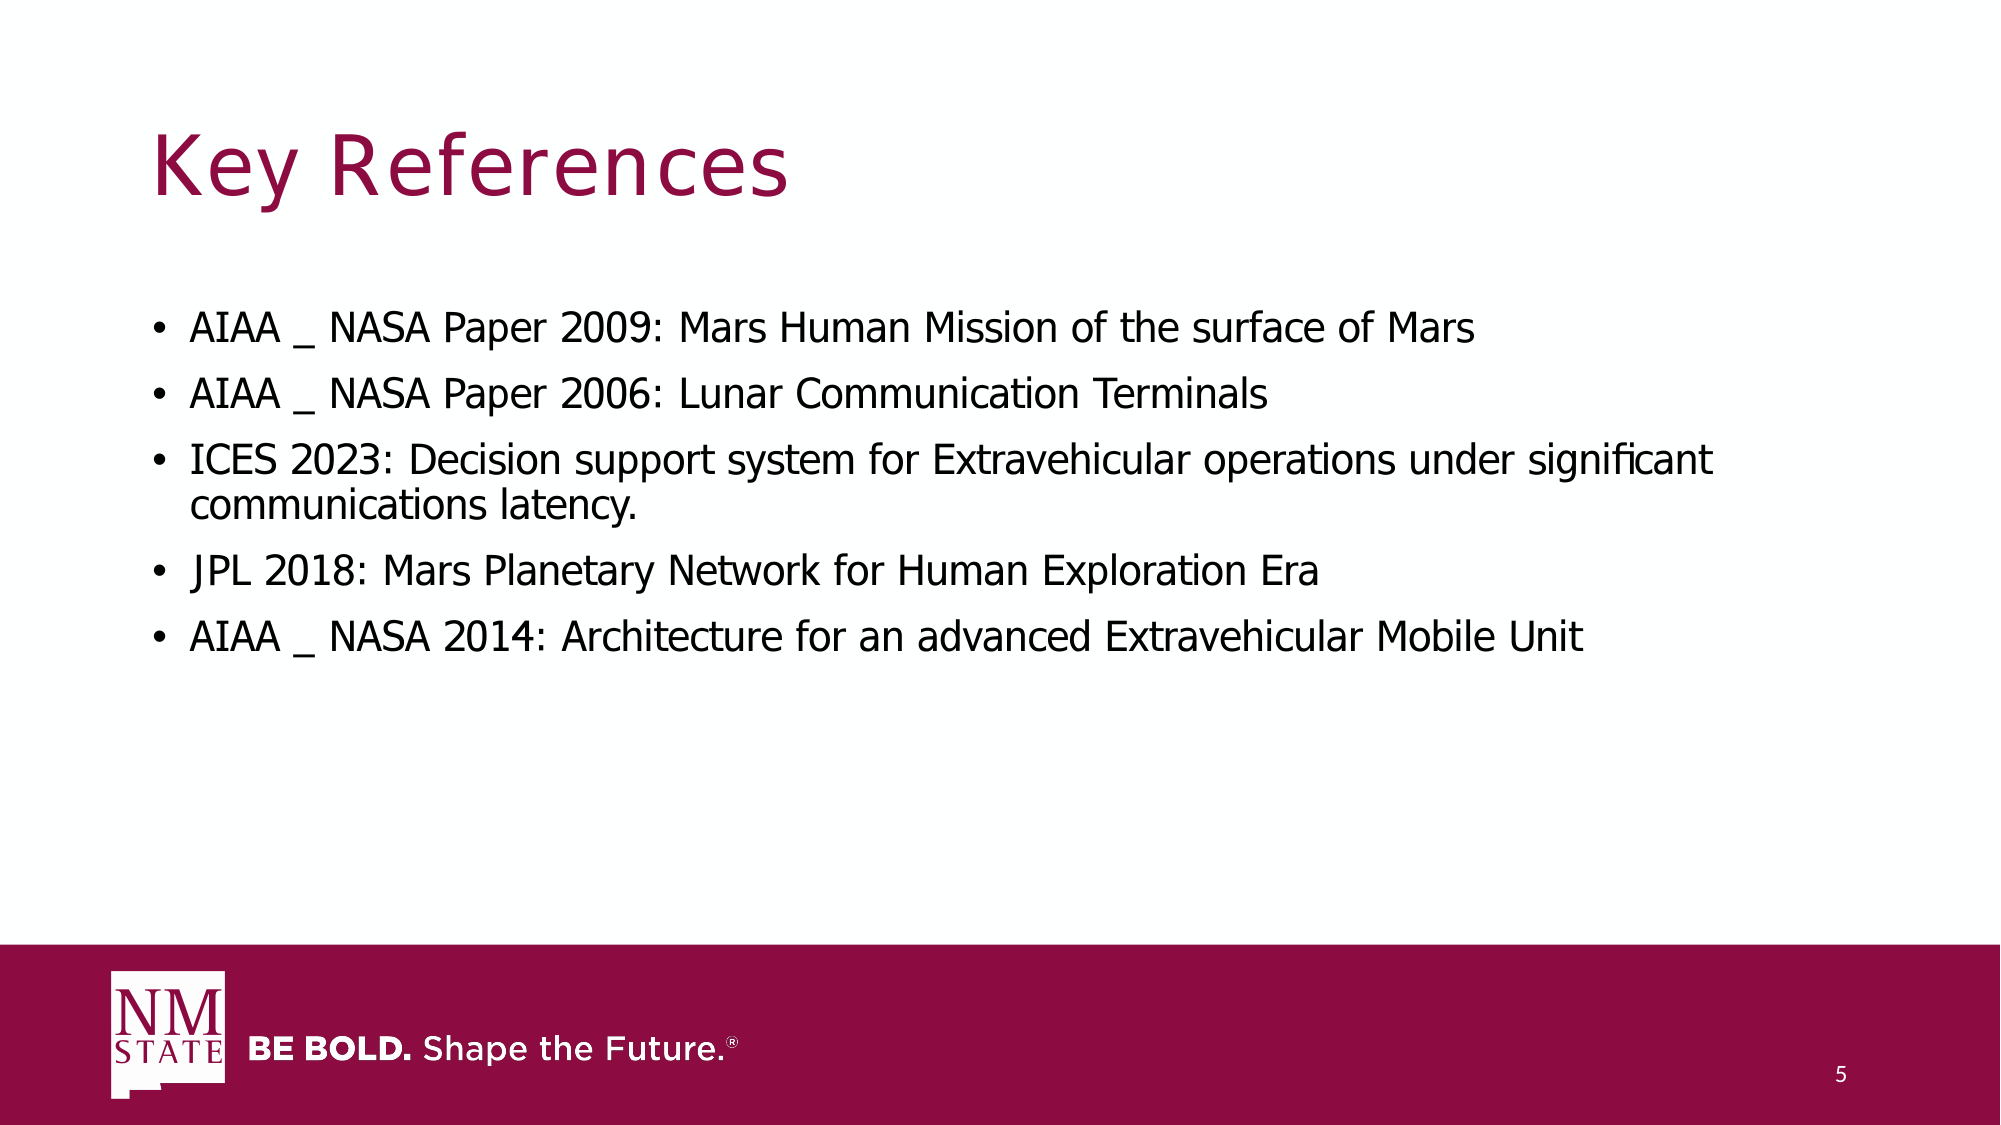

# Key References
AIAA _ NASA Paper 2009: Mars Human Mission of the surface of Mars
AIAA _ NASA Paper 2006: Lunar Communication Terminals
ICES 2023: Decision support system for Extravehicular operations under significant communications latency.
JPL 2018: Mars Planetary Network for Human Exploration Era
AIAA _ NASA 2014: Architecture for an advanced Extravehicular Mobile Unit

5